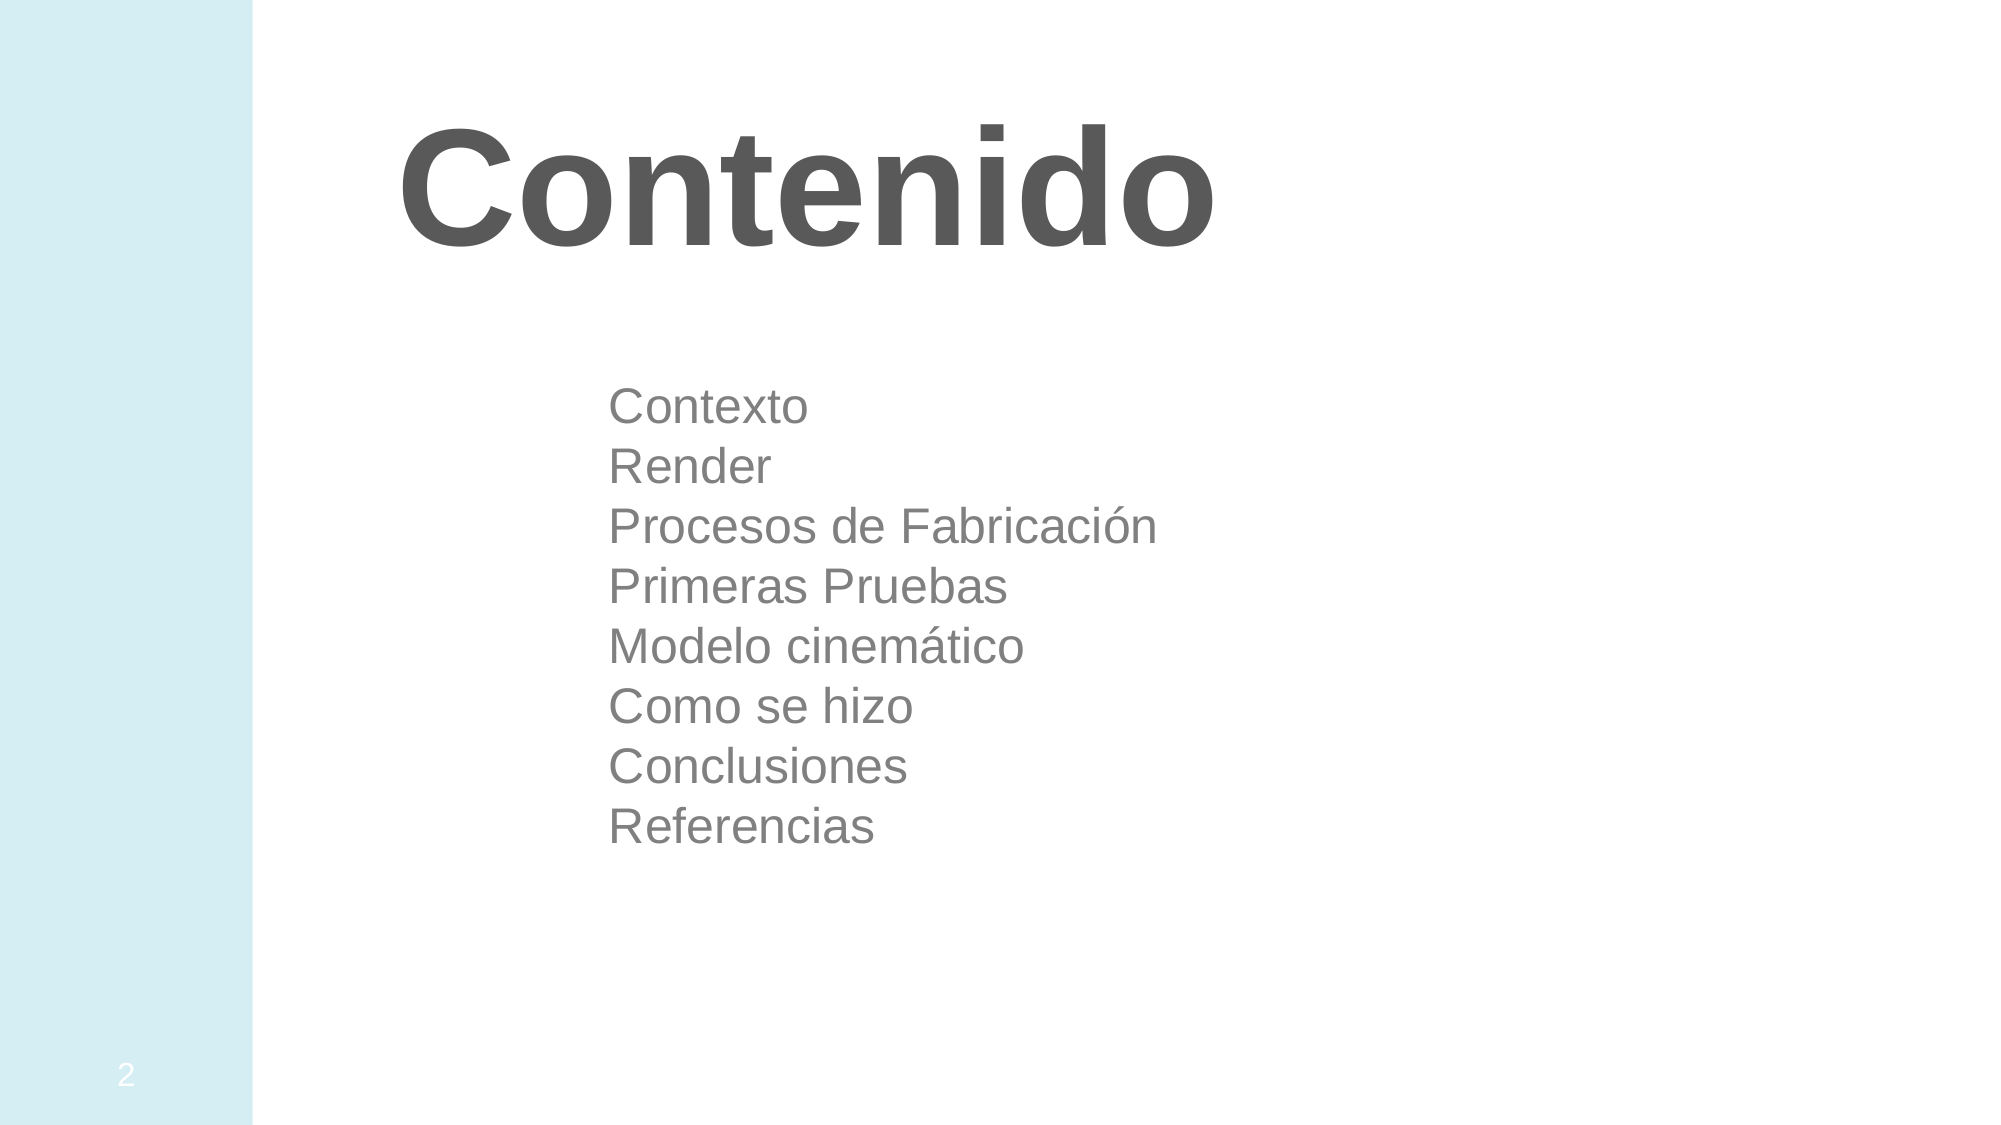

Contenido
Contexto
Render
Procesos de Fabricación
Primeras Pruebas
Modelo cinemático
Como se hizo
Conclusiones
Referencias
2